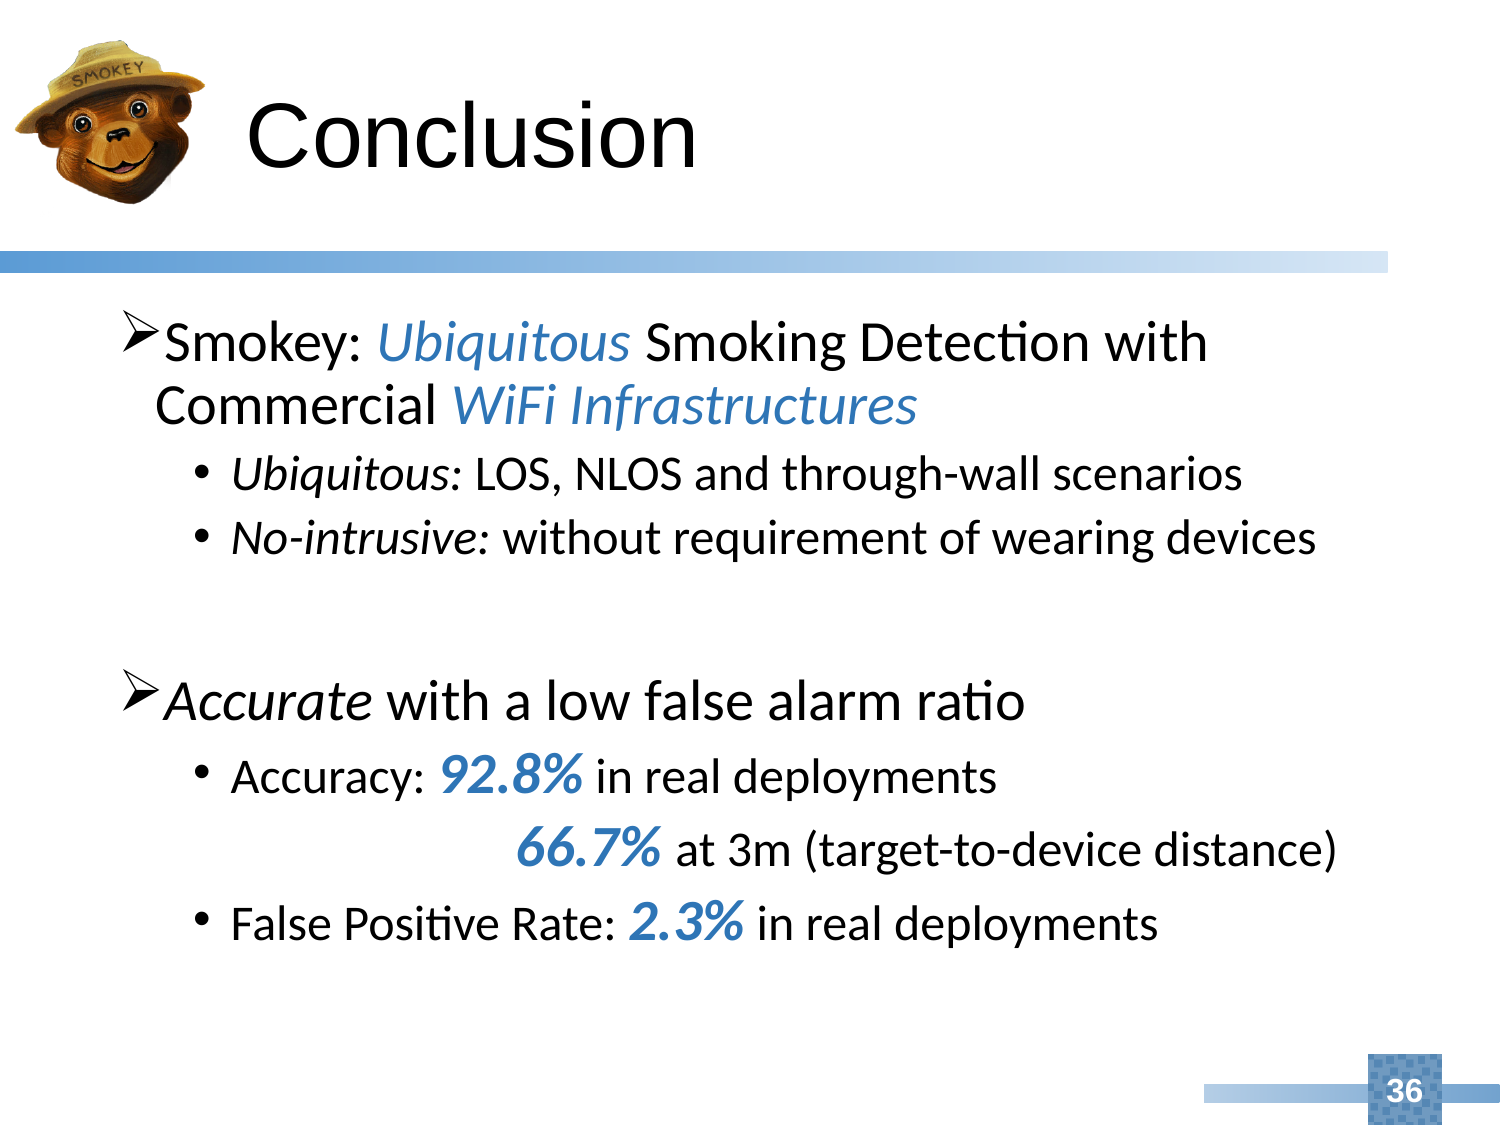

# Conclusion
Smokey: Ubiquitous Smoking Detection with Commercial WiFi Infrastructures
Ubiquitous: LOS, NLOS and through-wall scenarios
No-intrusive: without requirement of wearing devices

Accurate with a low false alarm ratio
Accuracy: 92.8% in real deployments
		  66.7% at 3m (target-to-device distance)
False Positive Rate: 2.3% in real deployments
36